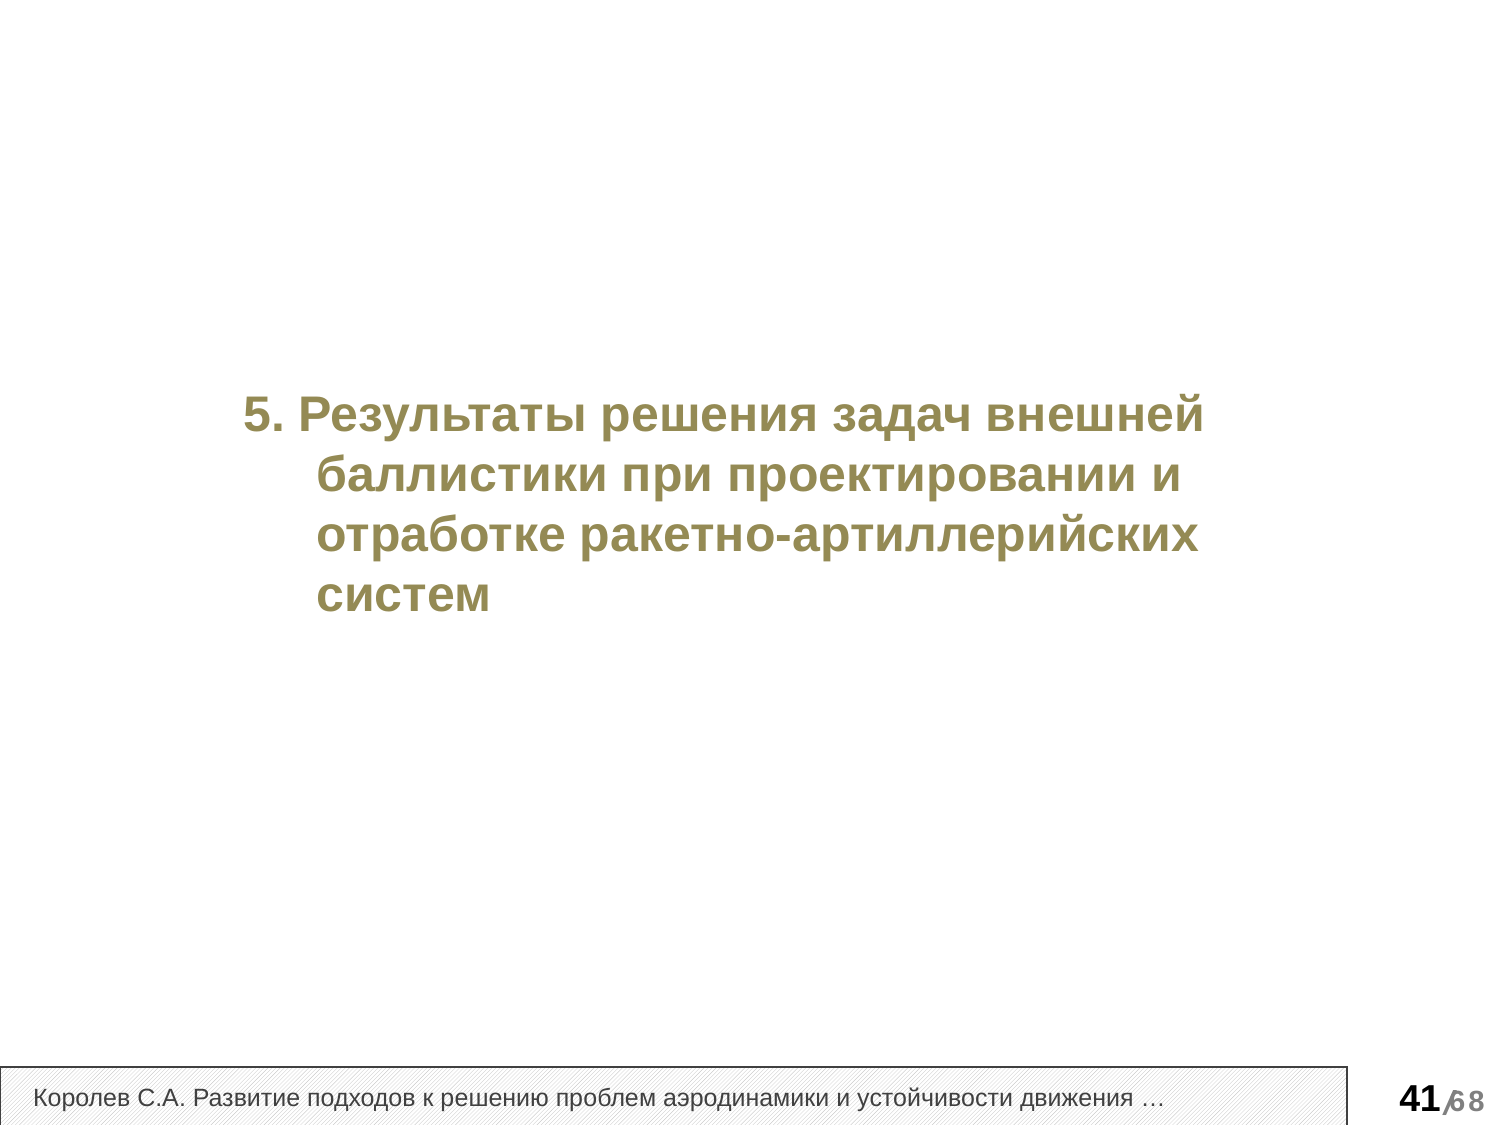

5. Результаты решения задач внешней баллистики при проектировании и отработке ракетно-артиллерийских систем
Королев С.А. Развитие подходов к решению проблем аэродинамики и устойчивости движения …
41/68